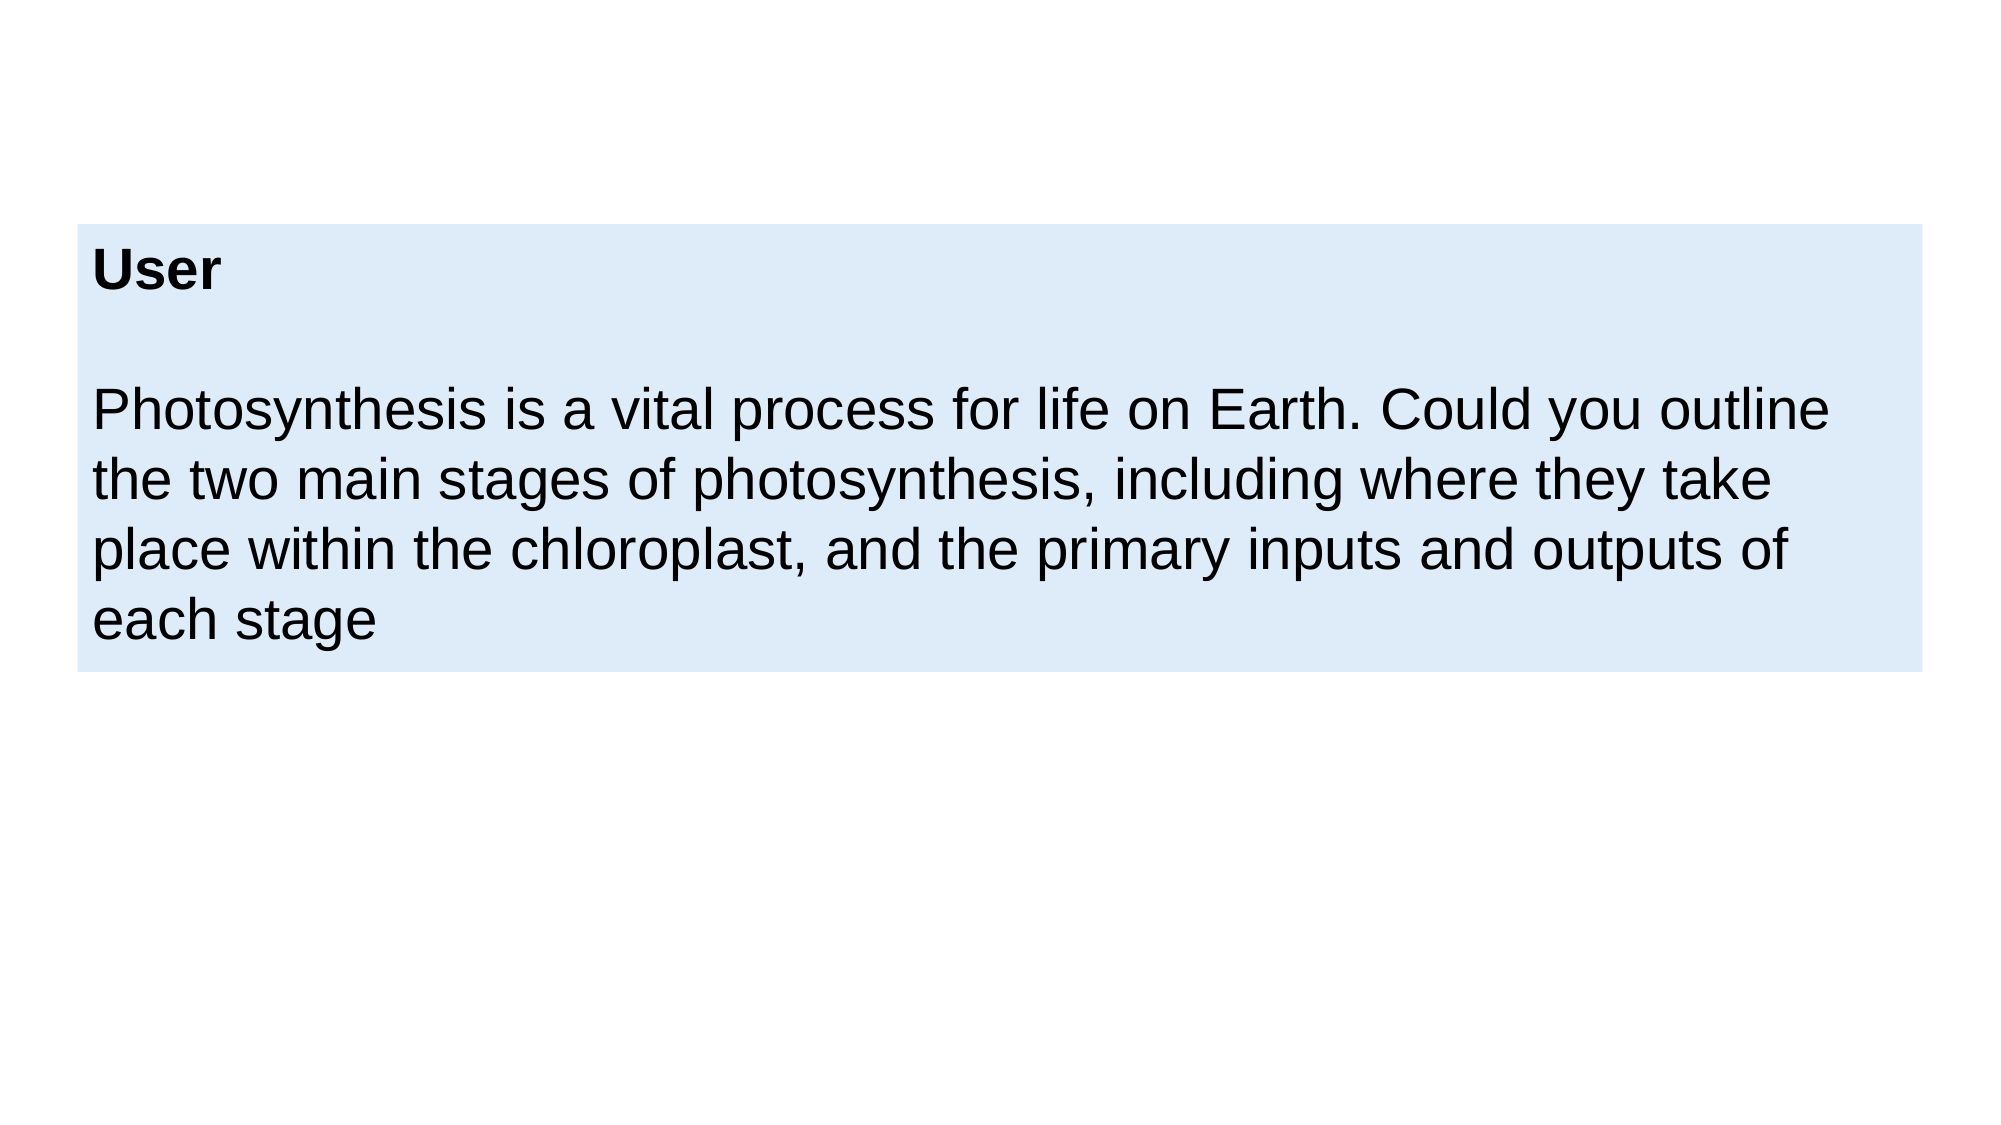

#

User

Photosynthesis is a vital process for life on Earth. Could you outline the two main stages of photosynthesis, including where they take place within the chloroplast, and the primary inputs and outputs of each stage